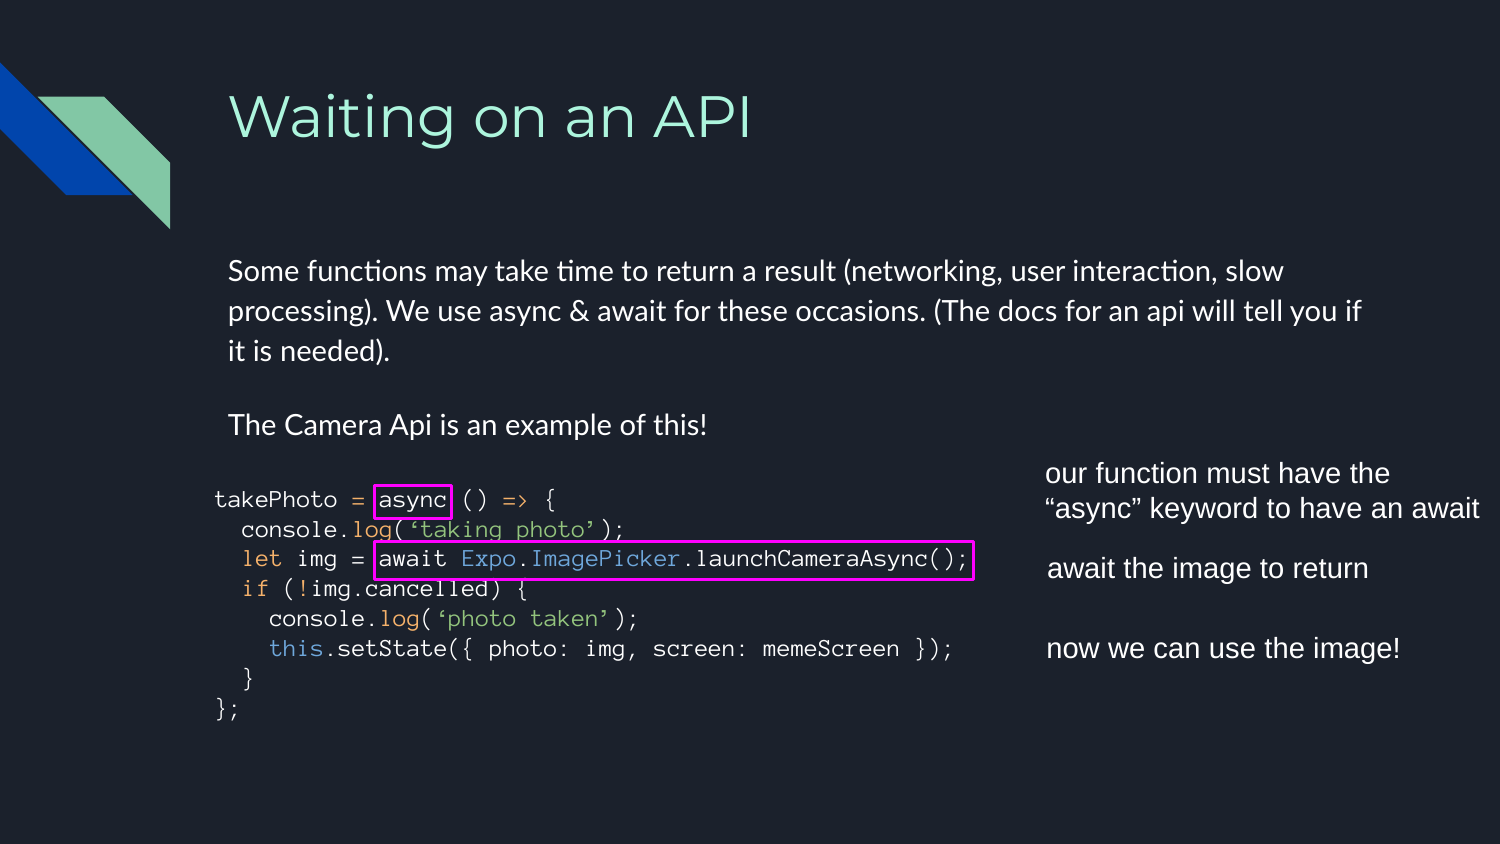

# Waiting on an API
Some functions may take time to return a result (networking, user interaction, slow processing). We use async & await for these occasions. (The docs for an api will tell you if it is needed).
The Camera Api is an example of this!

our function must have the “async” keyword to have an await

takePhoto = async () => {
  console.log(‘taking photo’);
  let img = await Expo.ImagePicker.launchCameraAsync();
  if (!img.cancelled) {
    console.log(‘photo taken’);
    this.setState({ photo: img, screen: memeScreen });
  }
};

await the image to return

now we can use the image!